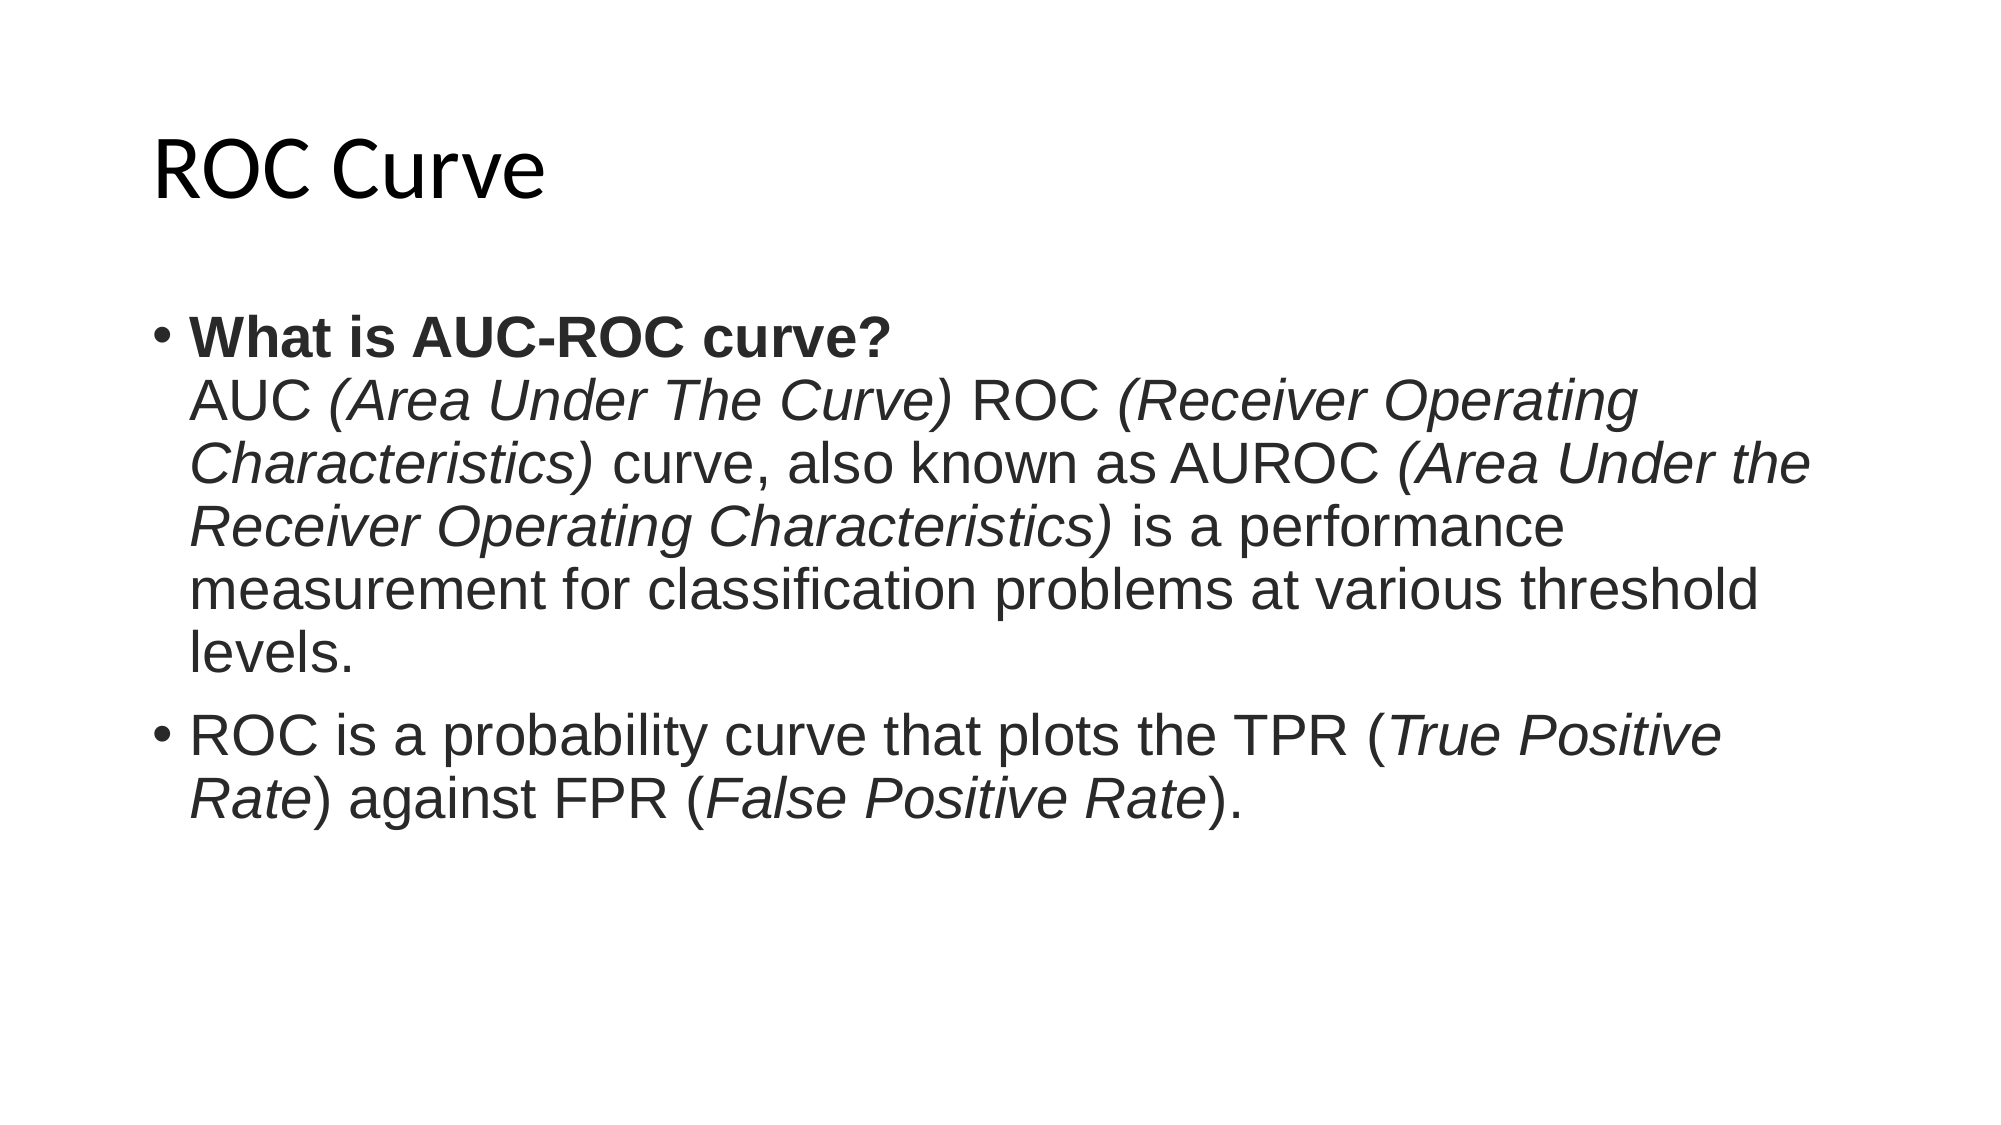

# ROC Curve
What is AUC-ROC curve?
AUC (Area Under The Curve) ROC (Receiver Operating Characteristics) curve, also known as AUROC (Area Under the Receiver Operating Characteristics) is a performance measurement for classification problems at various threshold levels.
ROC is a probability curve that plots the TPR (True Positive Rate) against FPR (False Positive Rate).